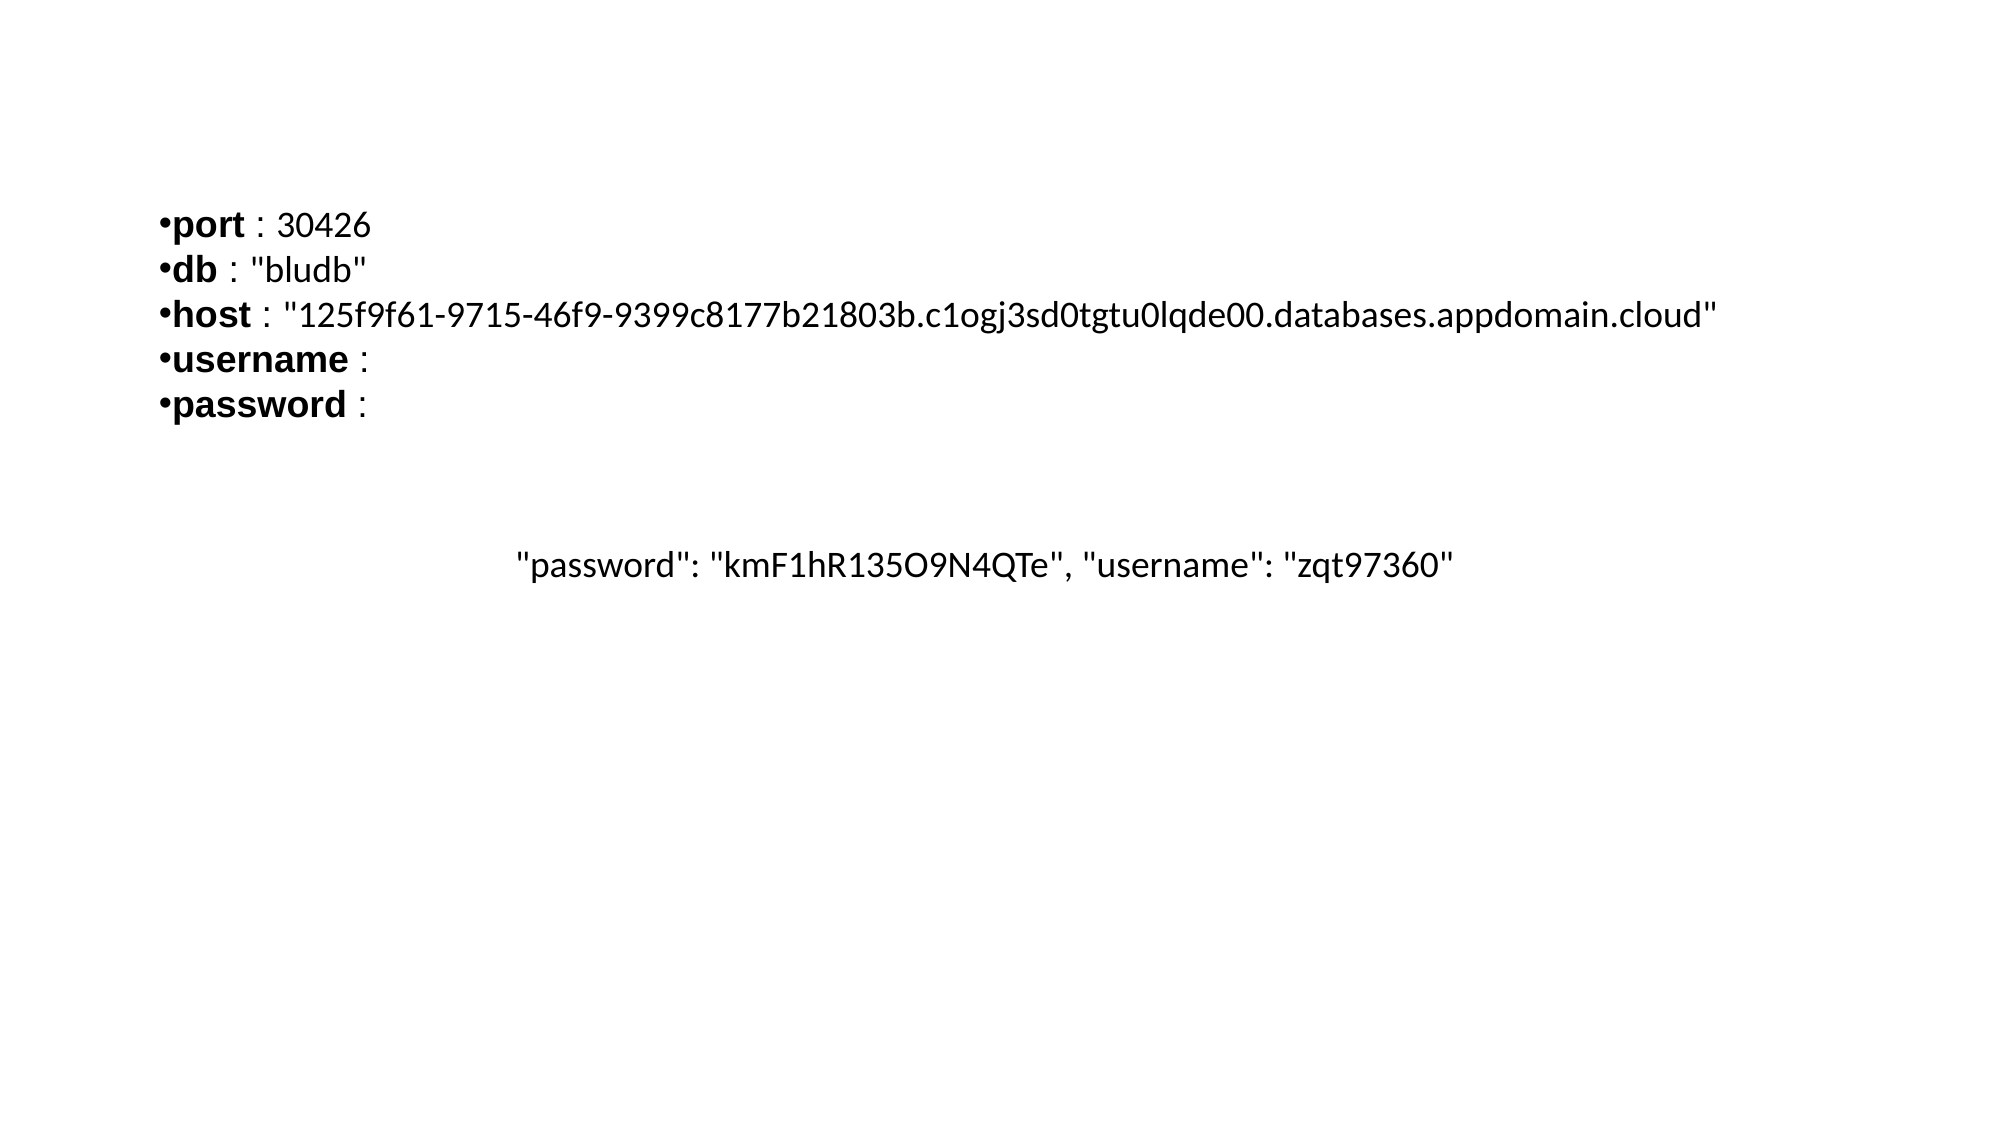

port : 30426
db : "bludb"
host : "125f9f61-9715-46f9-9399c8177b21803b.c1ogj3sd0tgtu0lqde00.databases.appdomain.cloud"
username :
password :
"password": "kmF1hR135O9N4QTe", "username": "zqt97360"